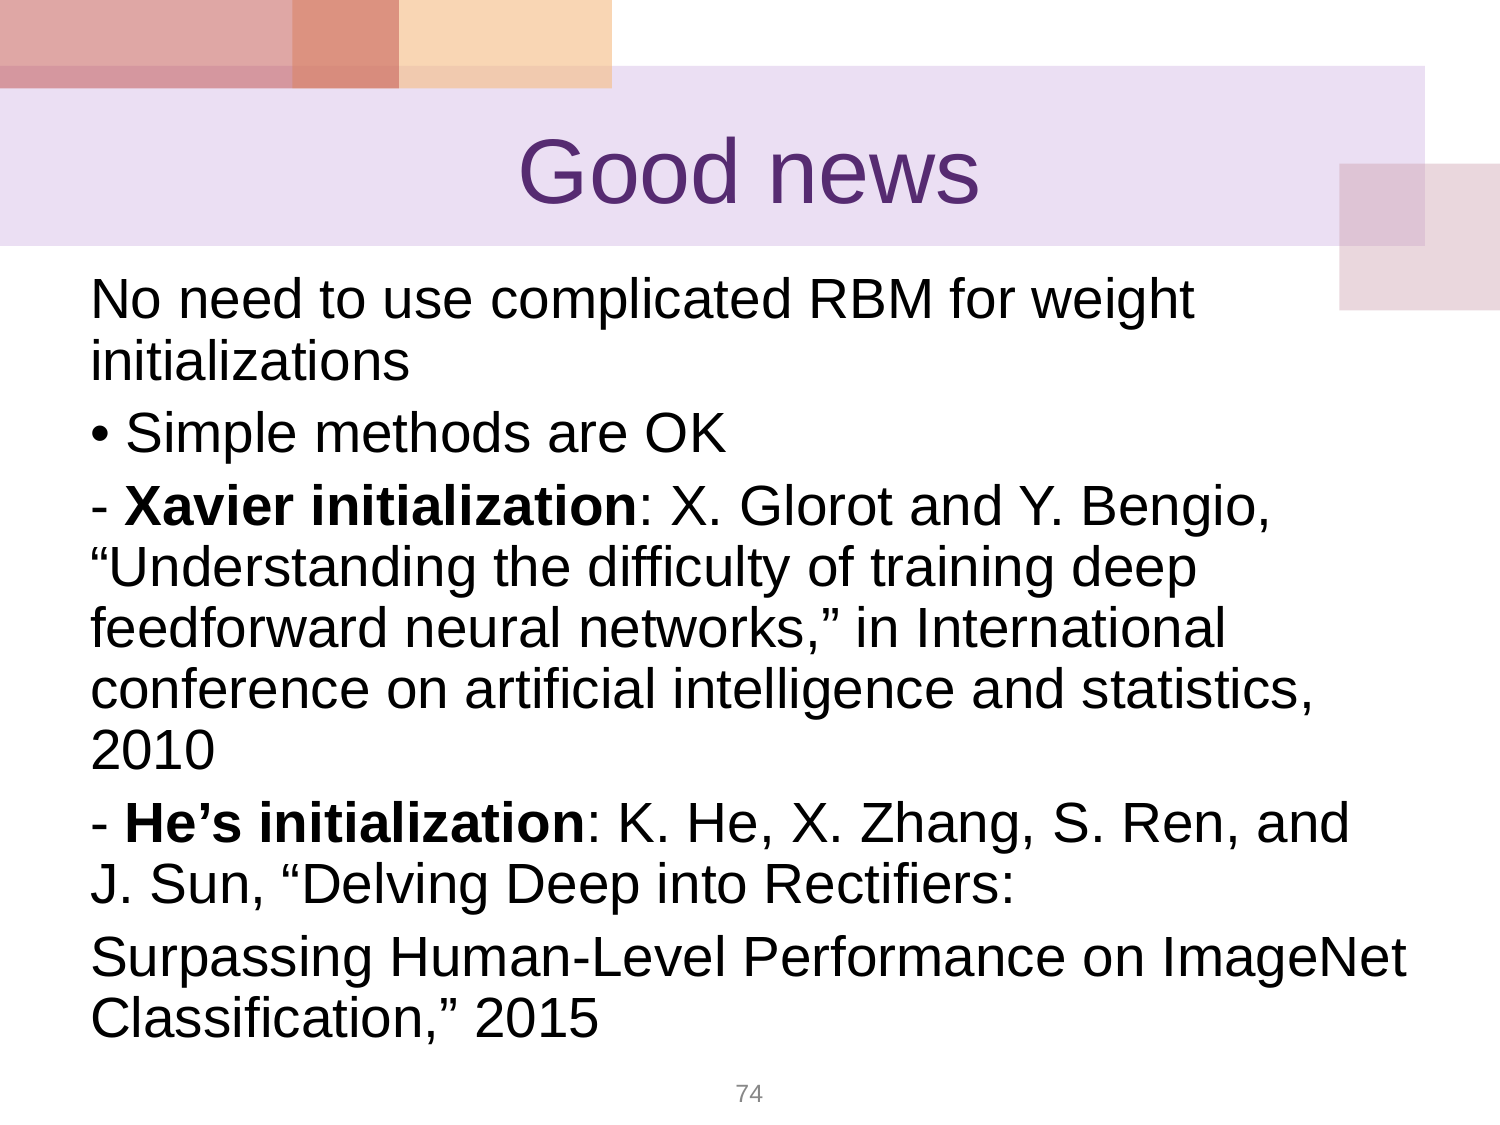

# Good news
No need to use complicated RBM for weight initializations
• Simple methods are OK
- Xavier initialization: X. Glorot and Y. Bengio, “Understanding the difficulty of training deep feedforward neural networks,” in International conference on artificial intelligence and statistics, 2010
- He’s initialization: K. He, X. Zhang, S. Ren, and J. Sun, “Delving Deep into Rectifiers:
Surpassing Human-Level Performance on ImageNet Classification,” 2015
74